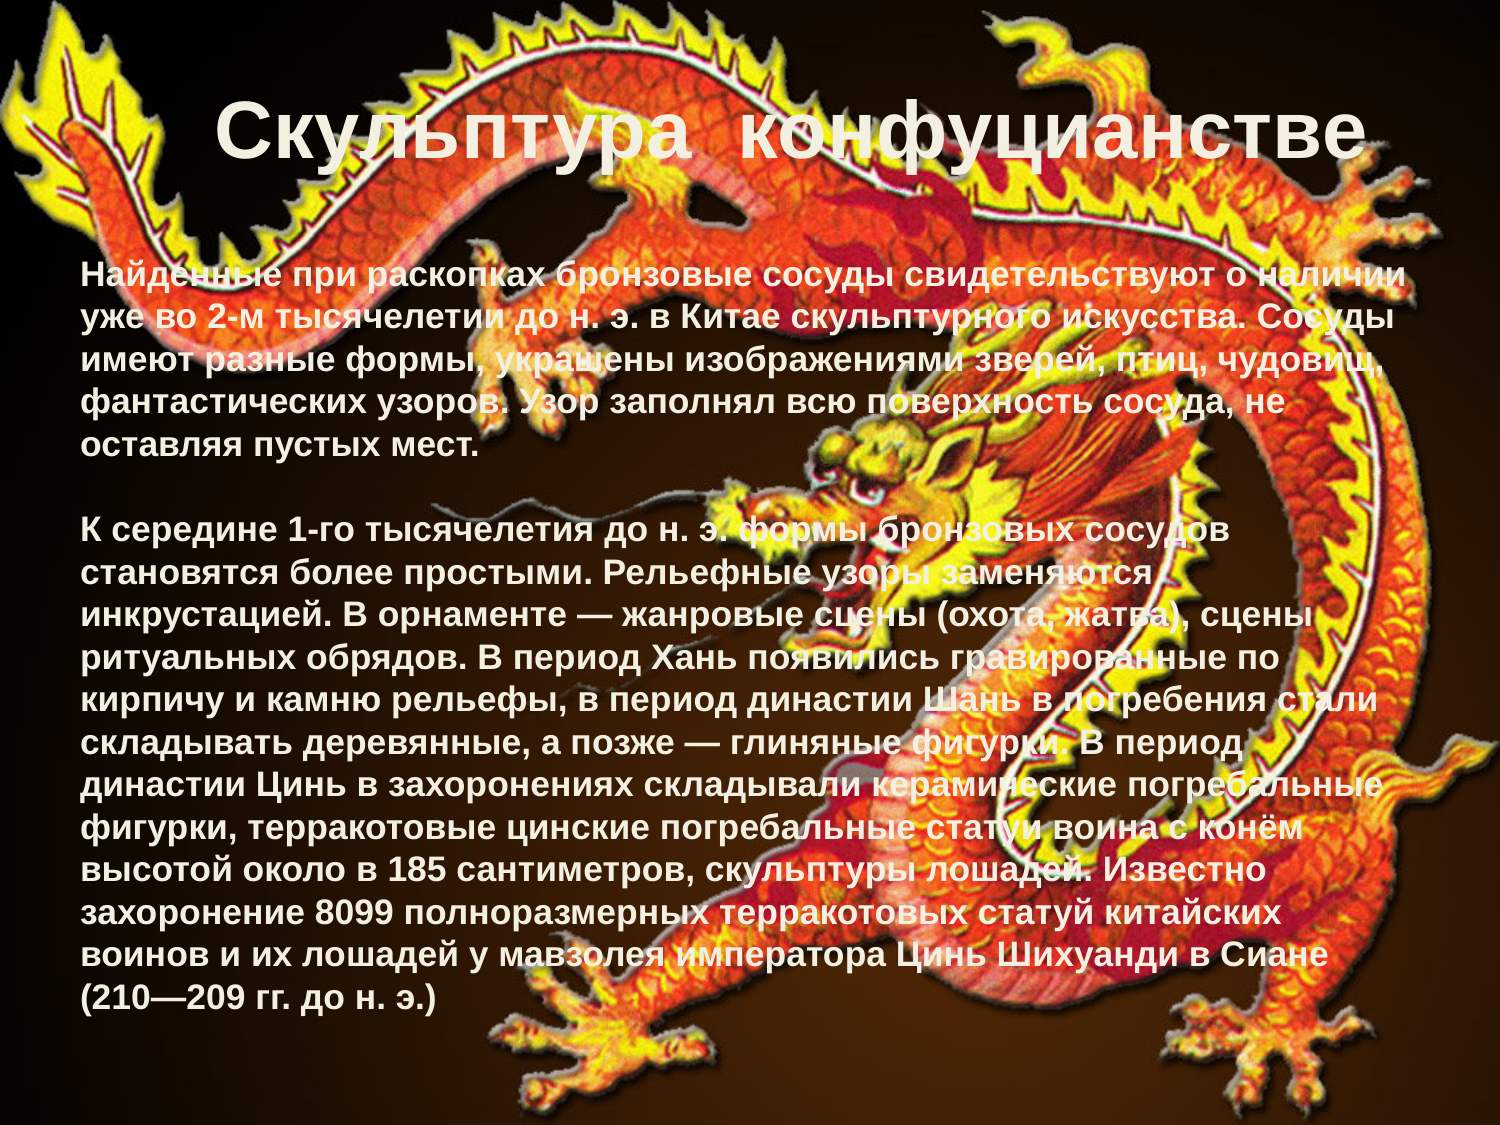

# Скульптура  конфуцианстве
Найденные при раскопках бронзовые сосуды свидетельствуют о наличии уже во 2-м тысячелетии до н. э. в Китае скульптурного искусства. Сосуды имеют разные формы, украшены изображениями зверей, птиц, чудовищ, фантастических узоров. Узор заполнял всю поверхность сосуда, не оставляя пустых мест. 
К середине 1-го тысячелетия до н. э. формы бронзовых сосудов становятся более простыми. Рельефные узоры заменяются инкрустацией. В орнаменте — жанровые сцены (охота, жатва), сцены ритуальных обрядов. В период Хань появились гравированные по кирпичу и камню рельефы, в период династии Шань в погребения стали складывать деревянные, а позже — глиняные фигурки. В период династии Цинь в захоронениях складывали керамические погребальные фигурки, терракотовые цинские погребальные статуи воина с конём высотой около в 185 сантиметров, скульптуры лошадей. Известно захоронение 8099 полноразмерных терракотовых статуй китайских воинов и их лошадей у мавзолея императора Цинь Шихуанди в Сиане (210—209 гг. до н. э.)